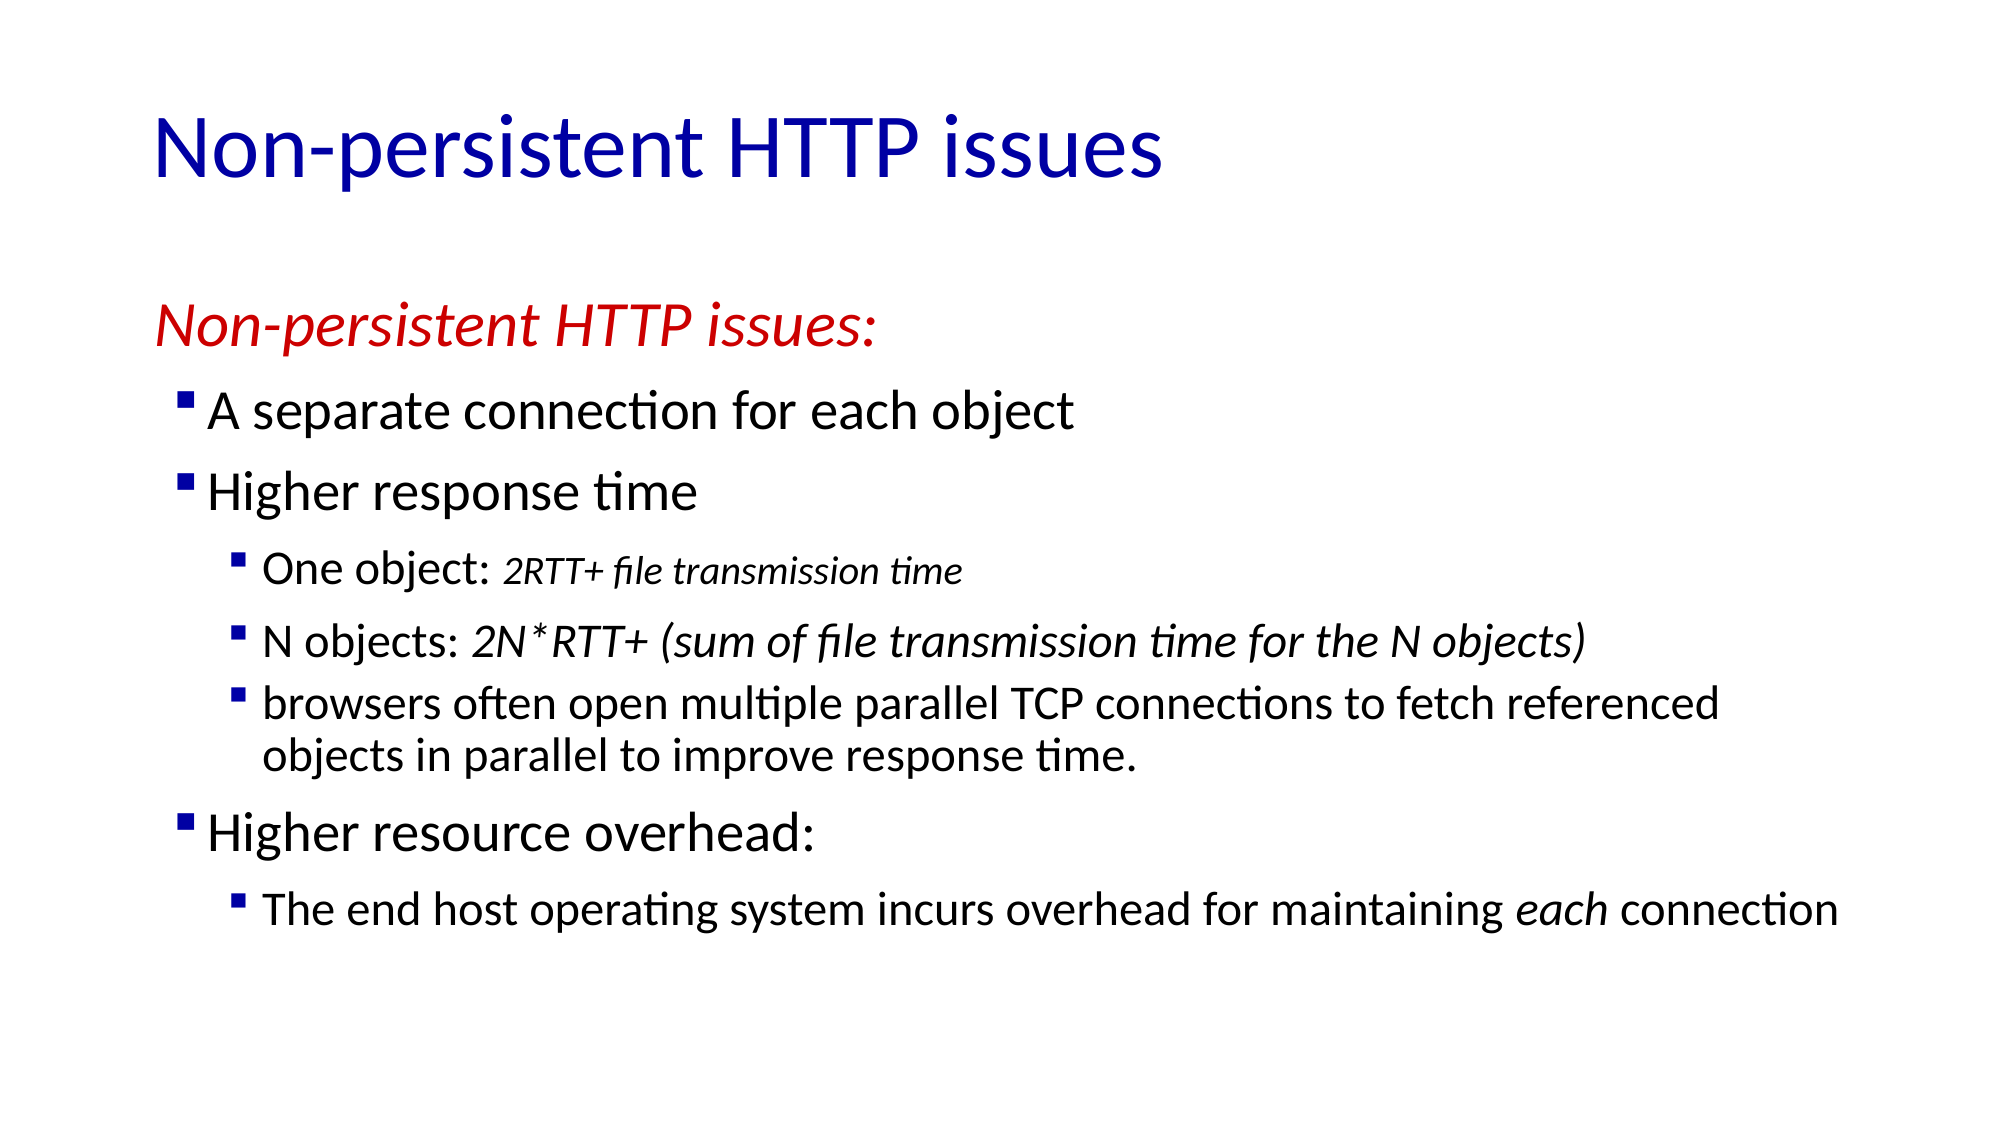

# Non-persistent HTTP issues

Non-persistent HTTP issues:
A separate connection for each object
Higher response time
One object: 2RTT+ file transmission time
N objects: 2N*RTT+ (sum of file transmission time for the N objects)
browsers often open multiple parallel TCP connections to fetch referenced objects in parallel to improve response time.
Higher resource overhead:
The end host operating system incurs overhead for maintaining each connection